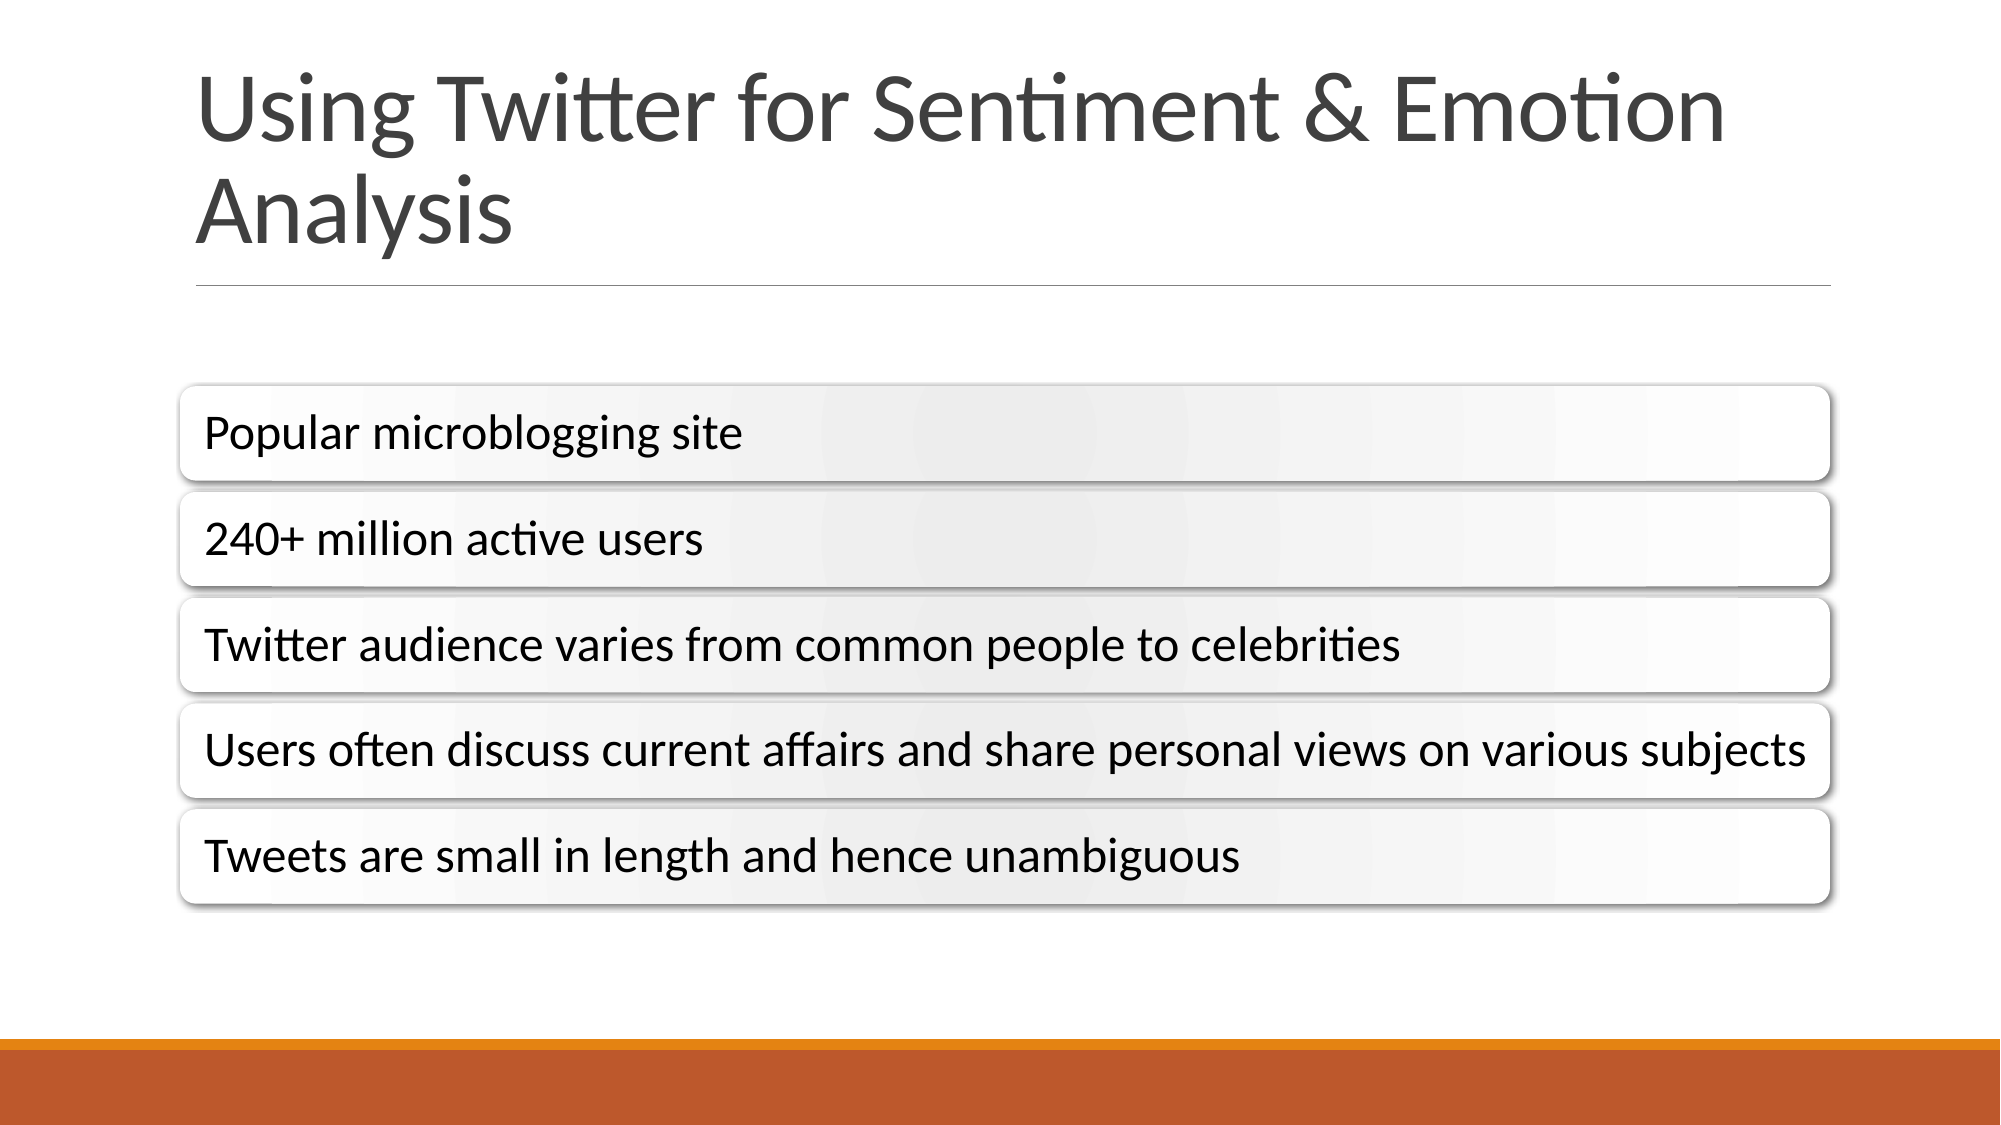

# Using Twitter for Sentiment & Emotion Analysis
Popular microblogging site
240+ million active users
Twitter audience varies from common people to celebrities
Users often discuss current affairs and share personal views on various subjects
Tweets are small in length and hence unambiguous